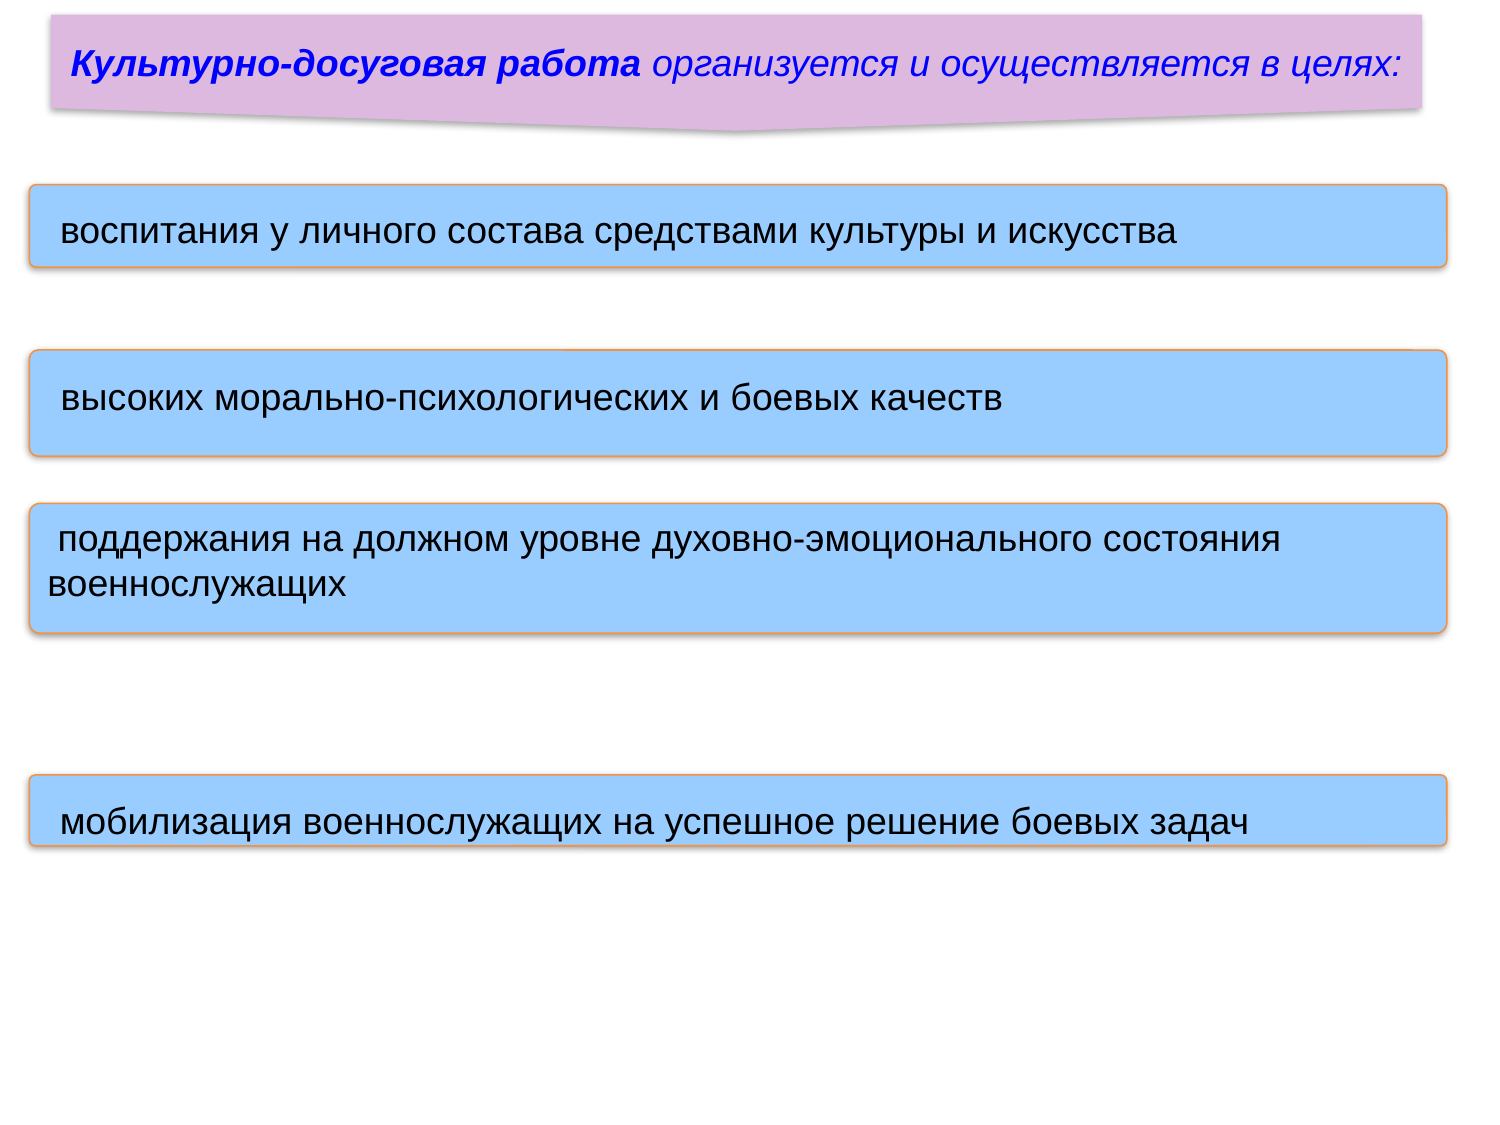

Культурно-досуговая работа организуется и осуществляется в целях:
 воспитания у личного состава средствами культуры и искусства
 высоких морально-психологических и боевых качеств
 поддержания на должном уровне духовно-эмоционального состояния военнослужащих
 мобилизация военнослужащих на успешное решение боевых задач